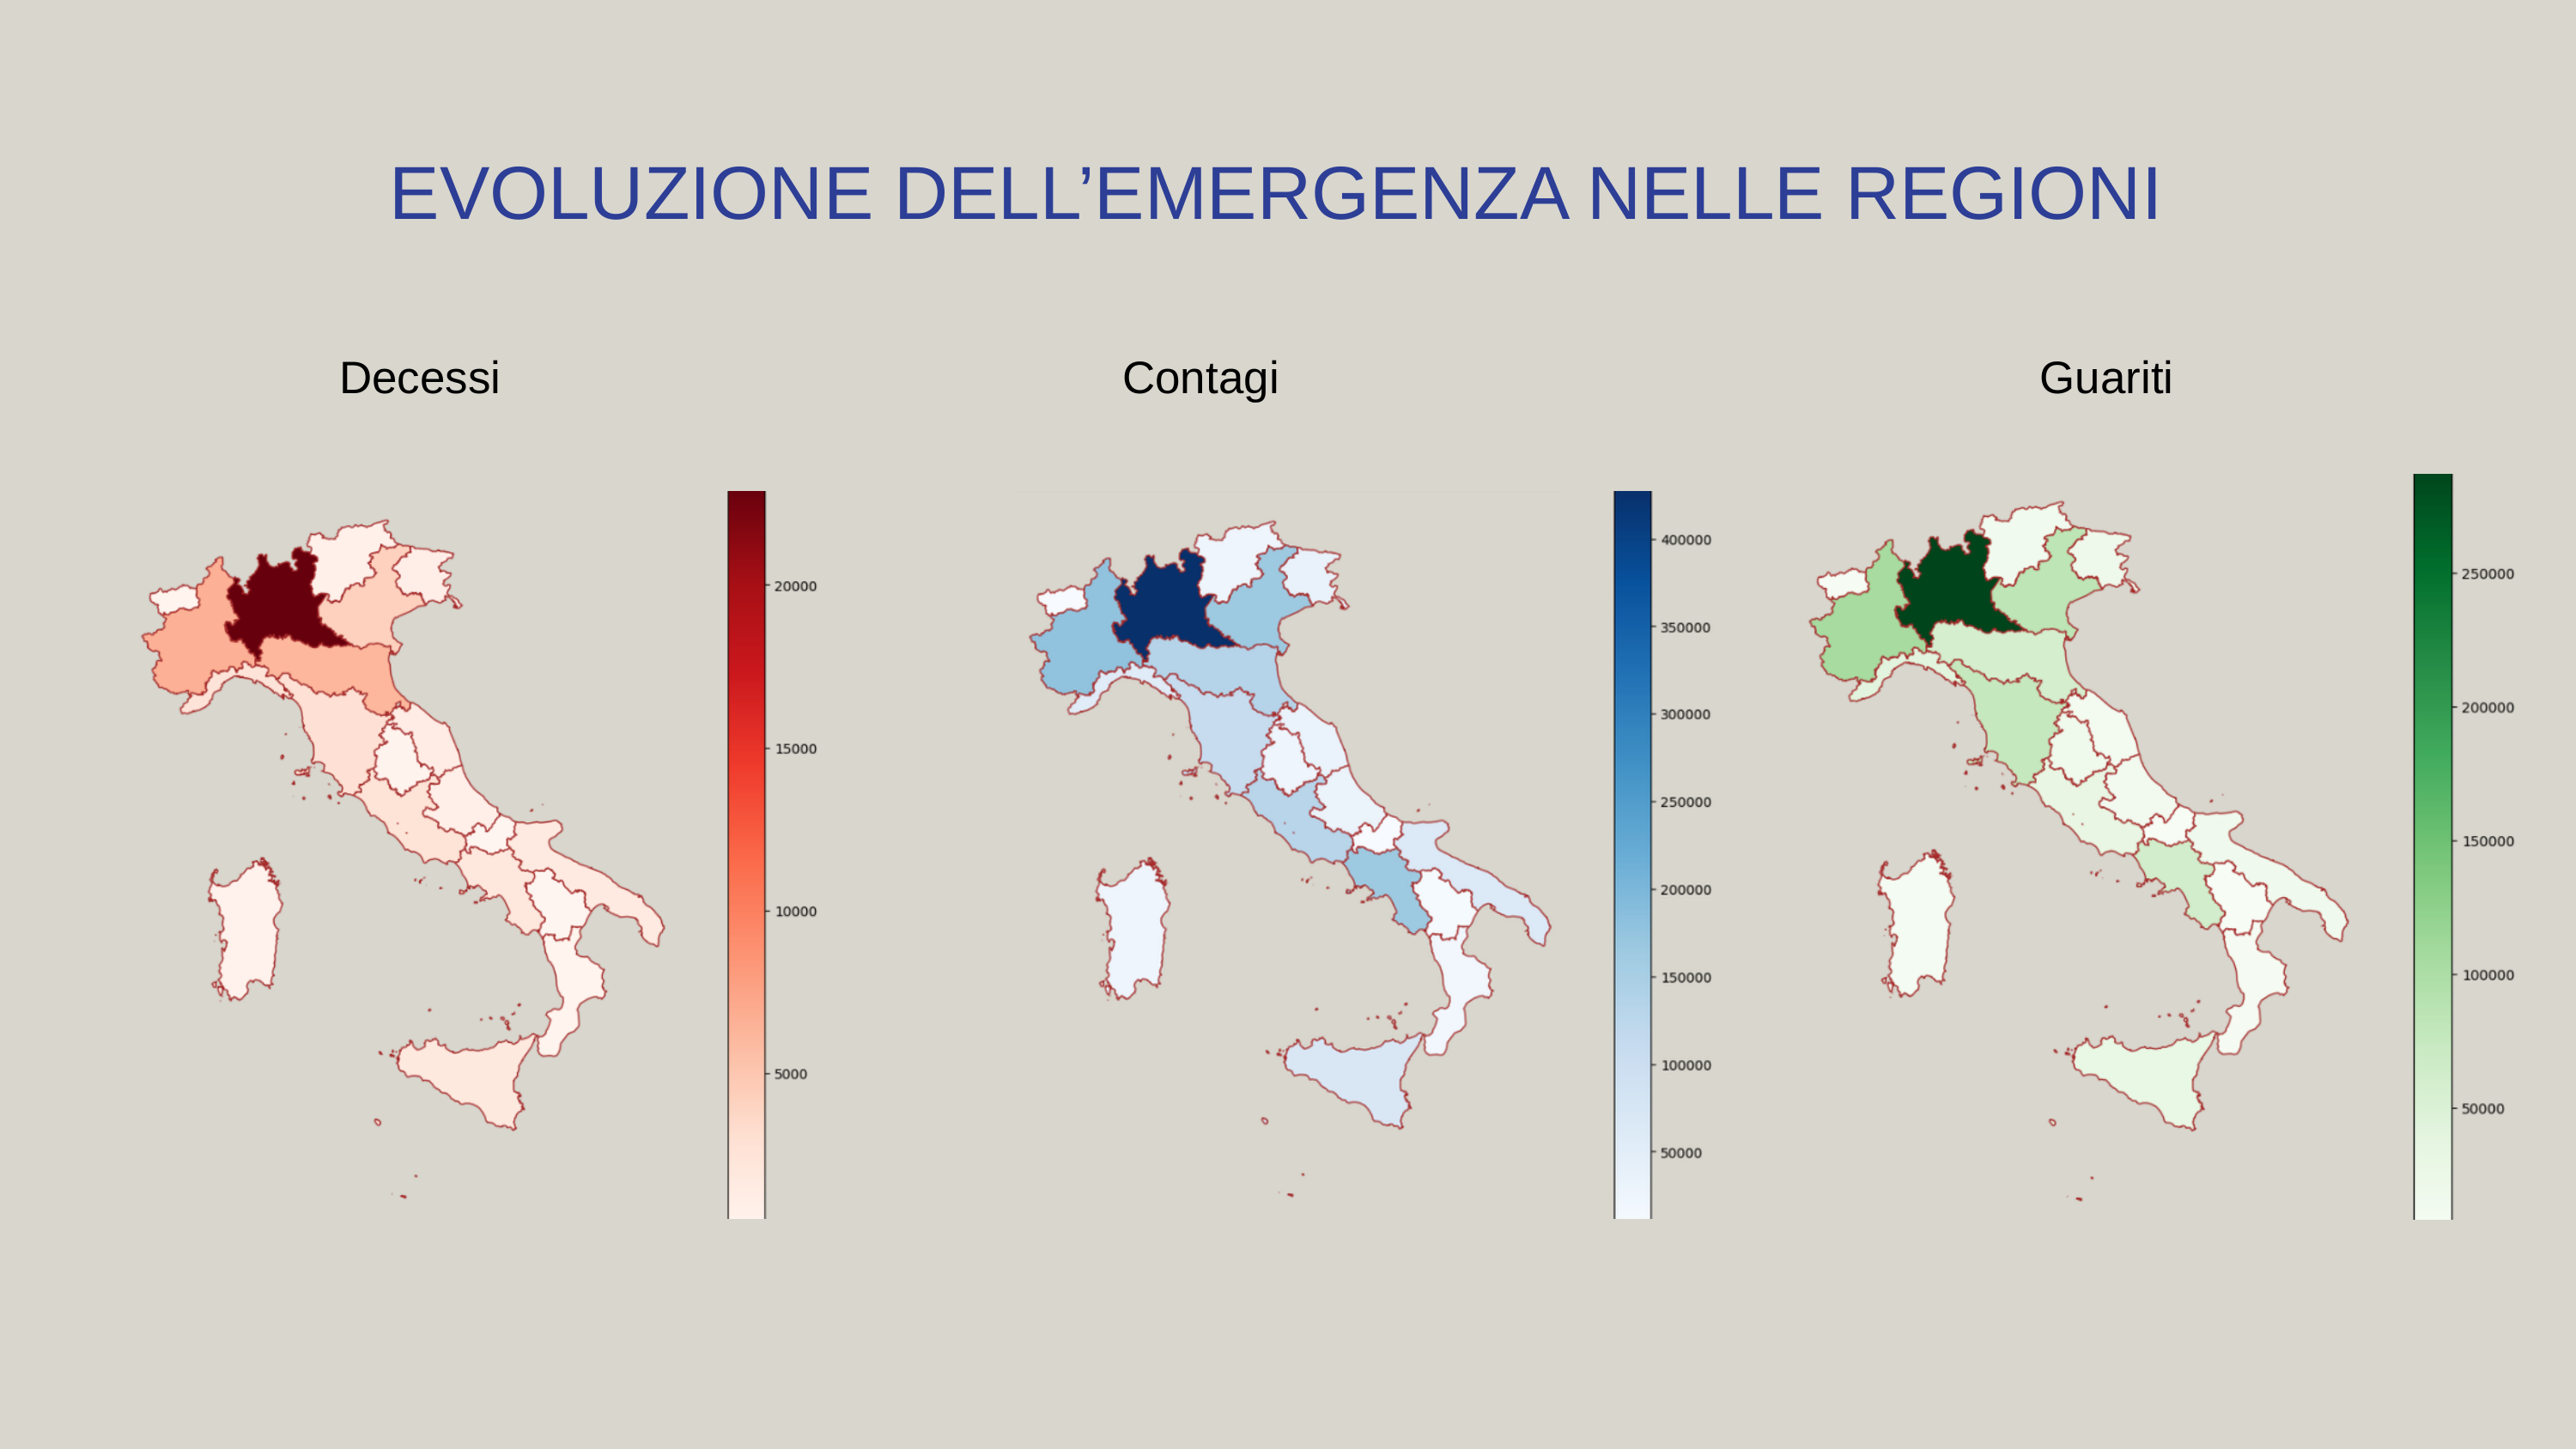

EVOLUZIONE DELL’EMERGENZA NELLE REGIONI

Decessi
Contagi
Guariti